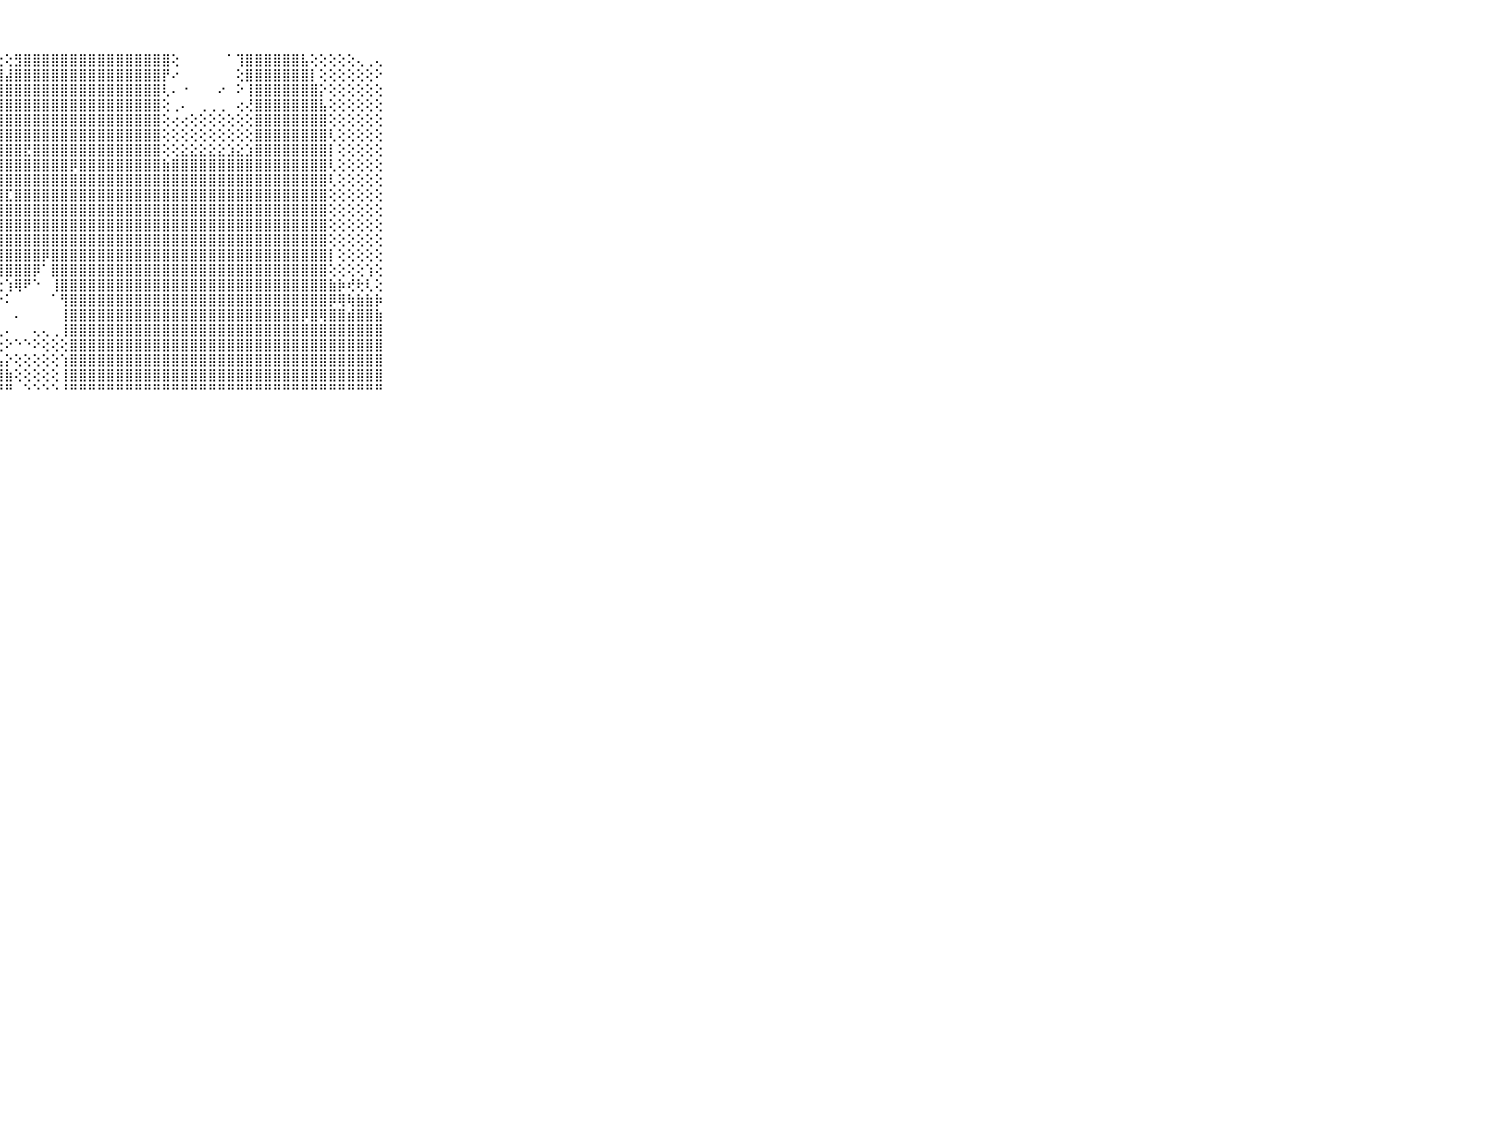

⠀⠀⠀⠀⠀⠀⠀⠀⠀⠀⠀⣿⣿⣿⡿⢟⠀⠁⢔⢰⡕⢝⢁⢀⢄⠁⢕⢕⢕⣻⣿⣿⣿⣿⣿⣿⣿⣿⣿⣿⣿⣿⣿⣿⣿⣿⢕⠀⠀⠀⠀⠀⠁⢹⣿⣿⣿⣿⣿⣿⣧⢕⢕⢕⢕⢕⢄⢀⢄⠀⠀⠀⠀⠀⠀⠀⠀⠀⠀⠀⠀
⠀⠀⠀⠀⠀⠀⠀⠀⠀⠀⠀⣿⣿⣿⢕⢅⢔⢱⣴⢄⢔⢕⢔⢕⢕⢕⣾⣿⣼⣿⣿⣿⣿⣿⣿⣿⣿⣿⣿⣿⣿⣿⣿⣿⣿⡟⠔⠀⠀⠀⠀⠀⠀⢕⣿⣿⣿⣿⣿⣿⣿⡇⢕⢕⢕⢕⢕⢕⠕⠀⠀⠀⠀⠀⠀⠀⠀⠀⠀⠀⠀
⠀⠀⠀⠀⠀⠀⠀⠀⠀⠀⠀⣿⣿⢏⢕⢇⢕⢕⢕⣕⣵⣵⣵⣷⣵⣵⣷⣿⣿⣿⣿⣿⣿⣿⣿⣿⣿⣿⣿⣿⣿⣿⣿⣿⣿⢇⠄⠐⠀⠀⠀⠔⠀⠕⢸⣿⣿⣿⣿⣿⣿⣿⡕⢕⢕⢕⢕⢕⢕⠀⠀⠀⠀⠀⠀⠀⠀⠀⠀⠀⠀
⠀⠀⠀⠀⠀⠀⠀⠀⠀⠀⠀⣿⣿⡕⢕⢕⢎⣵⣿⣿⣿⣿⣿⣿⣿⣿⣿⣿⣿⣿⣿⣿⣿⣿⣿⣿⣿⣿⣿⣿⣿⣿⣿⣿⣿⢕⢀⠄⠀⢀⢀⢀⠀⢔⢜⣿⣿⣿⣿⣿⣿⣿⣧⢕⢕⢕⢕⢕⢕⠀⠀⠀⠀⠀⠀⠀⠀⠀⠀⠀⠀
⠀⠀⠀⠀⠀⠀⠀⠀⠀⠀⠀⣿⣿⡇⢕⢕⢸⣿⣿⣿⣿⣿⣿⣿⣿⣿⣿⣿⣿⣿⣿⣿⣿⣿⣿⣿⣿⣿⣿⣿⣿⣿⣿⣿⣿⢕⢔⢔⢕⢕⢕⢕⢕⢕⢕⣿⣿⣿⣿⣿⣿⣿⣿⢕⢕⢕⢕⢕⢕⠀⠀⠀⠀⠀⠀⠀⠀⠀⠀⠀⠀
⠀⠀⠀⠀⠀⠀⠀⠀⠀⠀⠀⣿⣿⣷⢕⢕⢸⣿⣿⣿⣿⣿⣿⣿⣿⣿⣿⣿⣿⣿⣿⣿⣿⣿⣿⣿⣿⣿⣿⣿⣿⣿⣿⣿⣿⢕⢕⢕⢕⢕⢕⢕⢕⢕⢕⣿⣿⣿⣿⣿⣿⣿⣿⢇⢕⢕⢕⢕⢕⠀⠀⠀⠀⠀⠀⠀⠀⠀⠀⠀⠀
⠀⠀⠀⠀⠀⠀⠀⠀⠀⠀⠀⣿⣿⣿⡕⢕⢜⣿⣿⣿⣿⣿⣿⣿⣿⣿⣿⣿⣿⣿⣟⣿⣿⣿⣿⣿⣿⣿⣿⣿⣿⣿⣿⣿⣿⢕⢕⣕⣕⣕⣕⣕⣱⣕⣱⣿⣿⣿⣿⣿⣿⣿⣿⡇⢕⢕⢕⢕⢕⠀⠀⠀⠀⠀⠀⠀⠀⠀⠀⠀⠀
⠀⠀⠀⠀⠀⠀⠀⠀⠀⠀⠀⣿⣿⣿⣧⢕⢕⣿⣿⣿⣿⣿⣵⣿⣿⣿⣿⣿⣿⣿⣿⣿⣿⣿⣿⡿⣿⣿⣿⣿⣿⣿⣿⣿⣿⣷⣿⣿⣿⣿⣿⣿⣿⣿⣿⣿⣿⣿⣿⣿⣿⣿⣿⢇⢕⢕⢕⢕⢕⠀⠀⠀⠀⠀⠀⠀⠀⠀⠀⠀⠀
⠀⠀⠀⠀⠀⠀⠀⠀⠀⠀⠀⣿⣿⣿⣿⣷⣵⣿⣿⣿⣿⣿⣿⣿⣿⣿⣿⣿⣿⣿⣿⣿⣿⣿⣿⣿⣿⣿⣿⣿⣿⣿⣿⣿⣿⣿⣿⣿⣿⣿⣿⣿⣿⣿⣿⣿⣿⣿⣿⣿⣿⣿⣿⢇⢕⢕⢕⢕⢕⠀⠀⠀⠀⠀⠀⠀⠀⠀⠀⠀⠀
⠀⠀⠀⠀⠀⠀⠀⠀⠀⠀⠀⣿⣿⣿⣿⣿⣿⣿⣿⣿⣿⣿⣿⣿⣿⣿⣿⣿⣏⣿⣿⣿⣿⣿⣿⣿⣿⣿⣿⣿⣿⣿⣿⣿⣿⣿⣿⣿⣿⣿⣿⣿⣿⣿⣿⣿⣿⣿⣿⣿⣿⣿⣿⢕⢕⢕⢕⢕⢕⠀⠀⠀⠀⠀⠀⠀⠀⠀⠀⠀⠀
⠀⠀⠀⠀⠀⠀⠀⠀⠀⠀⠀⣿⣿⣿⣿⣿⣿⣿⣿⣿⣿⣿⣿⣿⣿⣿⣿⣿⣿⣿⣿⣿⣿⣿⣿⣿⣿⣿⣿⣿⣿⣿⣿⣿⣿⣿⣿⣿⣿⣿⣿⣿⣿⣿⣿⣿⣿⣿⣿⣿⣿⣿⣿⢕⢕⢕⢕⢕⢕⠀⠀⠀⠀⠀⠀⠀⠀⠀⠀⠀⠀
⠀⠀⠀⠀⠀⠀⠀⠀⠀⠀⠀⣿⣿⣿⣿⣿⣿⣿⢿⣿⣿⣿⣿⣿⣿⣿⣿⣿⣿⣿⣿⣿⣿⣿⣿⣿⣿⣿⣿⣿⣿⣿⣿⣿⣿⣿⣿⣿⣿⣿⣿⣿⣿⣿⣿⣿⣿⣿⣿⣿⣿⣿⣿⢕⢕⢕⢕⢕⢕⠀⠀⠀⠀⠀⠀⠀⠀⠀⠀⠀⠀
⠀⠀⠀⠀⠀⠀⠀⠀⠀⠀⠀⣿⣿⣿⣿⣿⣿⣿⣞⣿⣿⣿⣿⣿⣿⣿⣿⣿⣿⣿⣿⣿⣿⣿⣿⣿⣿⣿⣿⣿⣿⣿⣿⣿⣿⣿⣿⣿⣿⣿⣿⣿⣿⣿⣿⣿⣿⣿⣿⣿⣿⣿⣿⢕⢕⢕⢕⢕⢕⠀⠀⠀⠀⠀⠀⠀⠀⠀⠀⠀⠀
⠀⠀⠀⠀⠀⠀⠀⠀⠀⠀⠀⣿⣿⣿⣿⣿⣿⣿⣿⢹⣿⣿⣿⣿⣿⣿⣿⣿⣿⣿⣿⣿⡿⣿⣿⣿⣿⣿⣿⣿⣿⣿⣿⣿⣿⣿⣿⣿⣿⣿⣿⣿⣿⣿⣿⣿⣿⣿⣿⣿⣿⣿⣿⡇⢕⢕⢕⢕⢕⠀⠀⠀⠀⠀⠀⠀⠀⠀⠀⠀⠀
⠀⠀⠀⠀⠀⠀⠀⠀⠀⠀⠀⣿⣿⣿⣿⣿⣿⣿⣿⣧⢜⢿⣿⣿⣿⡿⢿⣿⣿⣿⣿⡿⠁⣿⣿⣿⣿⣿⣿⣿⣿⣿⣿⣿⣿⣿⣿⣿⣿⣿⣿⣿⣿⣿⣿⣿⣿⣿⣿⣿⣿⣿⣿⢕⢕⢕⢕⢱⢕⠀⠀⠀⠀⠀⠀⠀⠀⠀⠀⠀⠀
⠀⠀⠀⠀⠀⠀⠀⠀⠀⠀⠀⣿⣿⣿⣿⣿⣿⣿⣿⣿⣧⢕⢜⢻⢿⣧⡕⢕⢱⢿⠟⠑⠀⢸⣿⣿⣿⣿⣿⣿⣿⣿⣿⣿⣿⣿⣿⣿⣿⣿⣿⣿⣿⣿⣿⣿⣿⣿⣿⣿⣿⣿⣿⣷⡷⢞⢗⢇⢕⠀⠀⠀⠀⠀⠀⠀⠀⠀⠀⠀⠀
⠀⠀⠀⠀⠀⠀⠀⠀⠀⠀⠀⣿⣿⣿⣿⣿⣿⣿⣿⣿⣿⡇⢕⢑⠑⠁⠑⠑⠅⠀⠀⠀⠀⠁⢻⣿⣿⣿⣿⣿⣿⣿⣿⣿⣿⣿⣿⣿⣿⣿⣿⣿⣿⣿⣿⣿⣿⣿⣿⣿⣿⣿⣿⡿⢿⢷⣷⣷⡷⠀⠀⠀⠀⠀⠀⠀⠀⠀⠀⠀⠀
⠀⠀⠀⠀⠀⠀⠀⠀⠀⠀⠀⣿⣿⣿⣿⣿⣿⣿⣿⣿⣿⣟⠀⠄⢄⢄⠄⠀⠀⠄⠀⠀⠀⠀⢸⣿⣿⣿⣿⣿⣿⣿⣿⣿⣿⣿⣿⣿⣿⣿⣿⣿⣿⣿⣿⣿⣿⣿⣿⣿⡿⣿⢿⣿⣿⣾⣿⣿⣷⠀⠀⠀⠀⠀⠀⠀⠀⠀⠀⠀⠀
⠀⠀⠀⠀⠀⠀⠀⠀⠀⠀⠀⣿⣿⣿⣿⣿⣿⣿⣿⣿⣿⣿⡄⠁⢔⠄⢁⢁⠄⠀⠀⢄⢄⢀⢸⣿⣿⣿⣿⣿⣿⣿⣿⣿⣿⣿⣿⣿⣿⣿⣿⣿⣿⣿⣿⣿⣿⣿⣿⣿⣿⣿⣿⣿⣿⣿⣿⣿⣿⠀⠀⠀⠀⠀⠀⠀⠀⠀⠀⠀⠀
⠀⠀⠀⠀⠀⠀⠀⠀⠀⠀⠀⣿⣿⣿⣿⣿⣿⣿⣿⣿⣿⣿⣿⣷⣕⡕⢔⢕⠕⠑⠑⠕⢕⢕⢕⣿⣿⣿⣿⣿⣿⣿⣿⣿⣿⣿⣿⣿⣿⣿⣿⣿⣿⣿⣿⣿⣿⣿⣿⣿⣿⣿⣿⣿⣿⣿⣿⣿⣿⠀⠀⠀⠀⠀⠀⠀⠀⠀⠀⠀⠀
⠀⠀⠀⠀⠀⠀⠀⠀⠀⠀⠀⣿⣿⣿⣿⣿⣿⣿⣿⣿⣿⣿⣿⣿⣿⣿⣷⣧⡕⢕⢕⢕⢕⢕⢱⣿⣿⣿⣿⣿⣿⣿⣿⣿⣿⣿⣿⣿⣿⣿⣿⣿⣿⣿⣿⣿⣿⣿⣿⣿⣿⣿⣿⣿⣿⣿⣿⣿⣿⠀⠀⠀⠀⠀⠀⠀⠀⠀⠀⠀⠀
⠀⠀⠀⠀⠀⠀⠀⠀⠀⠀⠀⣿⣿⣿⣿⣿⣿⣿⣿⣿⣿⣿⣿⣿⣿⣿⣿⣿⣷⢕⢕⢕⢕⢕⢸⣿⣿⣿⣿⣿⣿⣿⣿⣿⣿⣿⣿⣿⣿⣿⣿⣿⣿⣿⣿⣿⣿⣿⣿⣿⣿⣿⣿⣿⣿⣿⣿⣿⣿⠀⠀⠀⠀⠀⠀⠀⠀⠀⠀⠀⠀
⠀⠀⠀⠀⠀⠀⠀⠀⠀⠀⠀⠛⠛⠛⠛⠛⠛⠛⠛⠛⠛⠛⠛⠛⠛⠛⠛⠛⠛⠀⠑⠑⠑⠑⠘⠛⠛⠛⠛⠛⠛⠛⠛⠛⠛⠛⠛⠛⠛⠛⠛⠛⠛⠛⠛⠛⠛⠛⠛⠛⠛⠛⠛⠛⠛⠛⠛⠛⠛⠀⠀⠀⠀⠀⠀⠀⠀⠀⠀⠀⠀